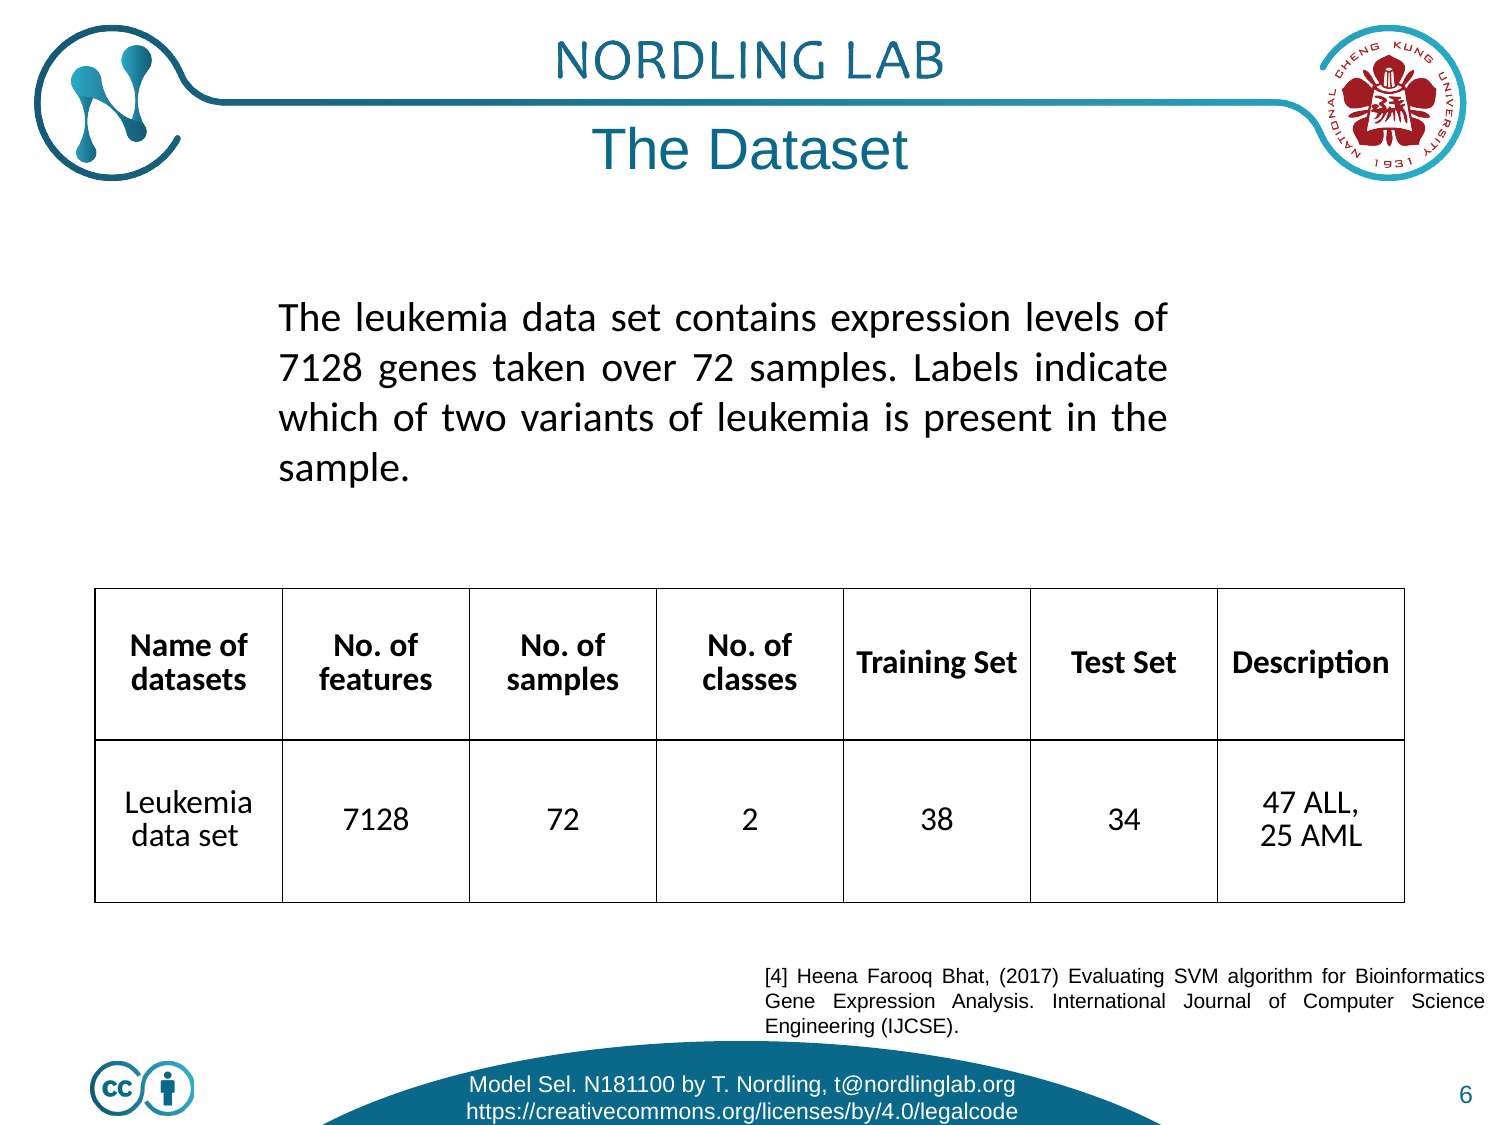

# The Dataset
The leukemia data set contains expression levels of 7128 genes taken over 72 samples. Labels indicate which of two variants of leukemia is present in the sample.
| Name of datasets | No. of features | No. of samples | No. of classes | Training Set | Test Set | Description |
| --- | --- | --- | --- | --- | --- | --- |
| Leukemia data set | 7128 | 72 | 2 | 38 | 34 | 47 ALL, 25 AML |
[4] Heena Farooq Bhat, (2017) Evaluating SVM algorithm for Bioinformatics Gene Expression Analysis. International Journal of Computer Science Engineering (IJCSE).
6
Model Sel. N181100 by T. Nordling, t@nordlinglab.org https://creativecommons.org/licenses/by/4.0/legalcode